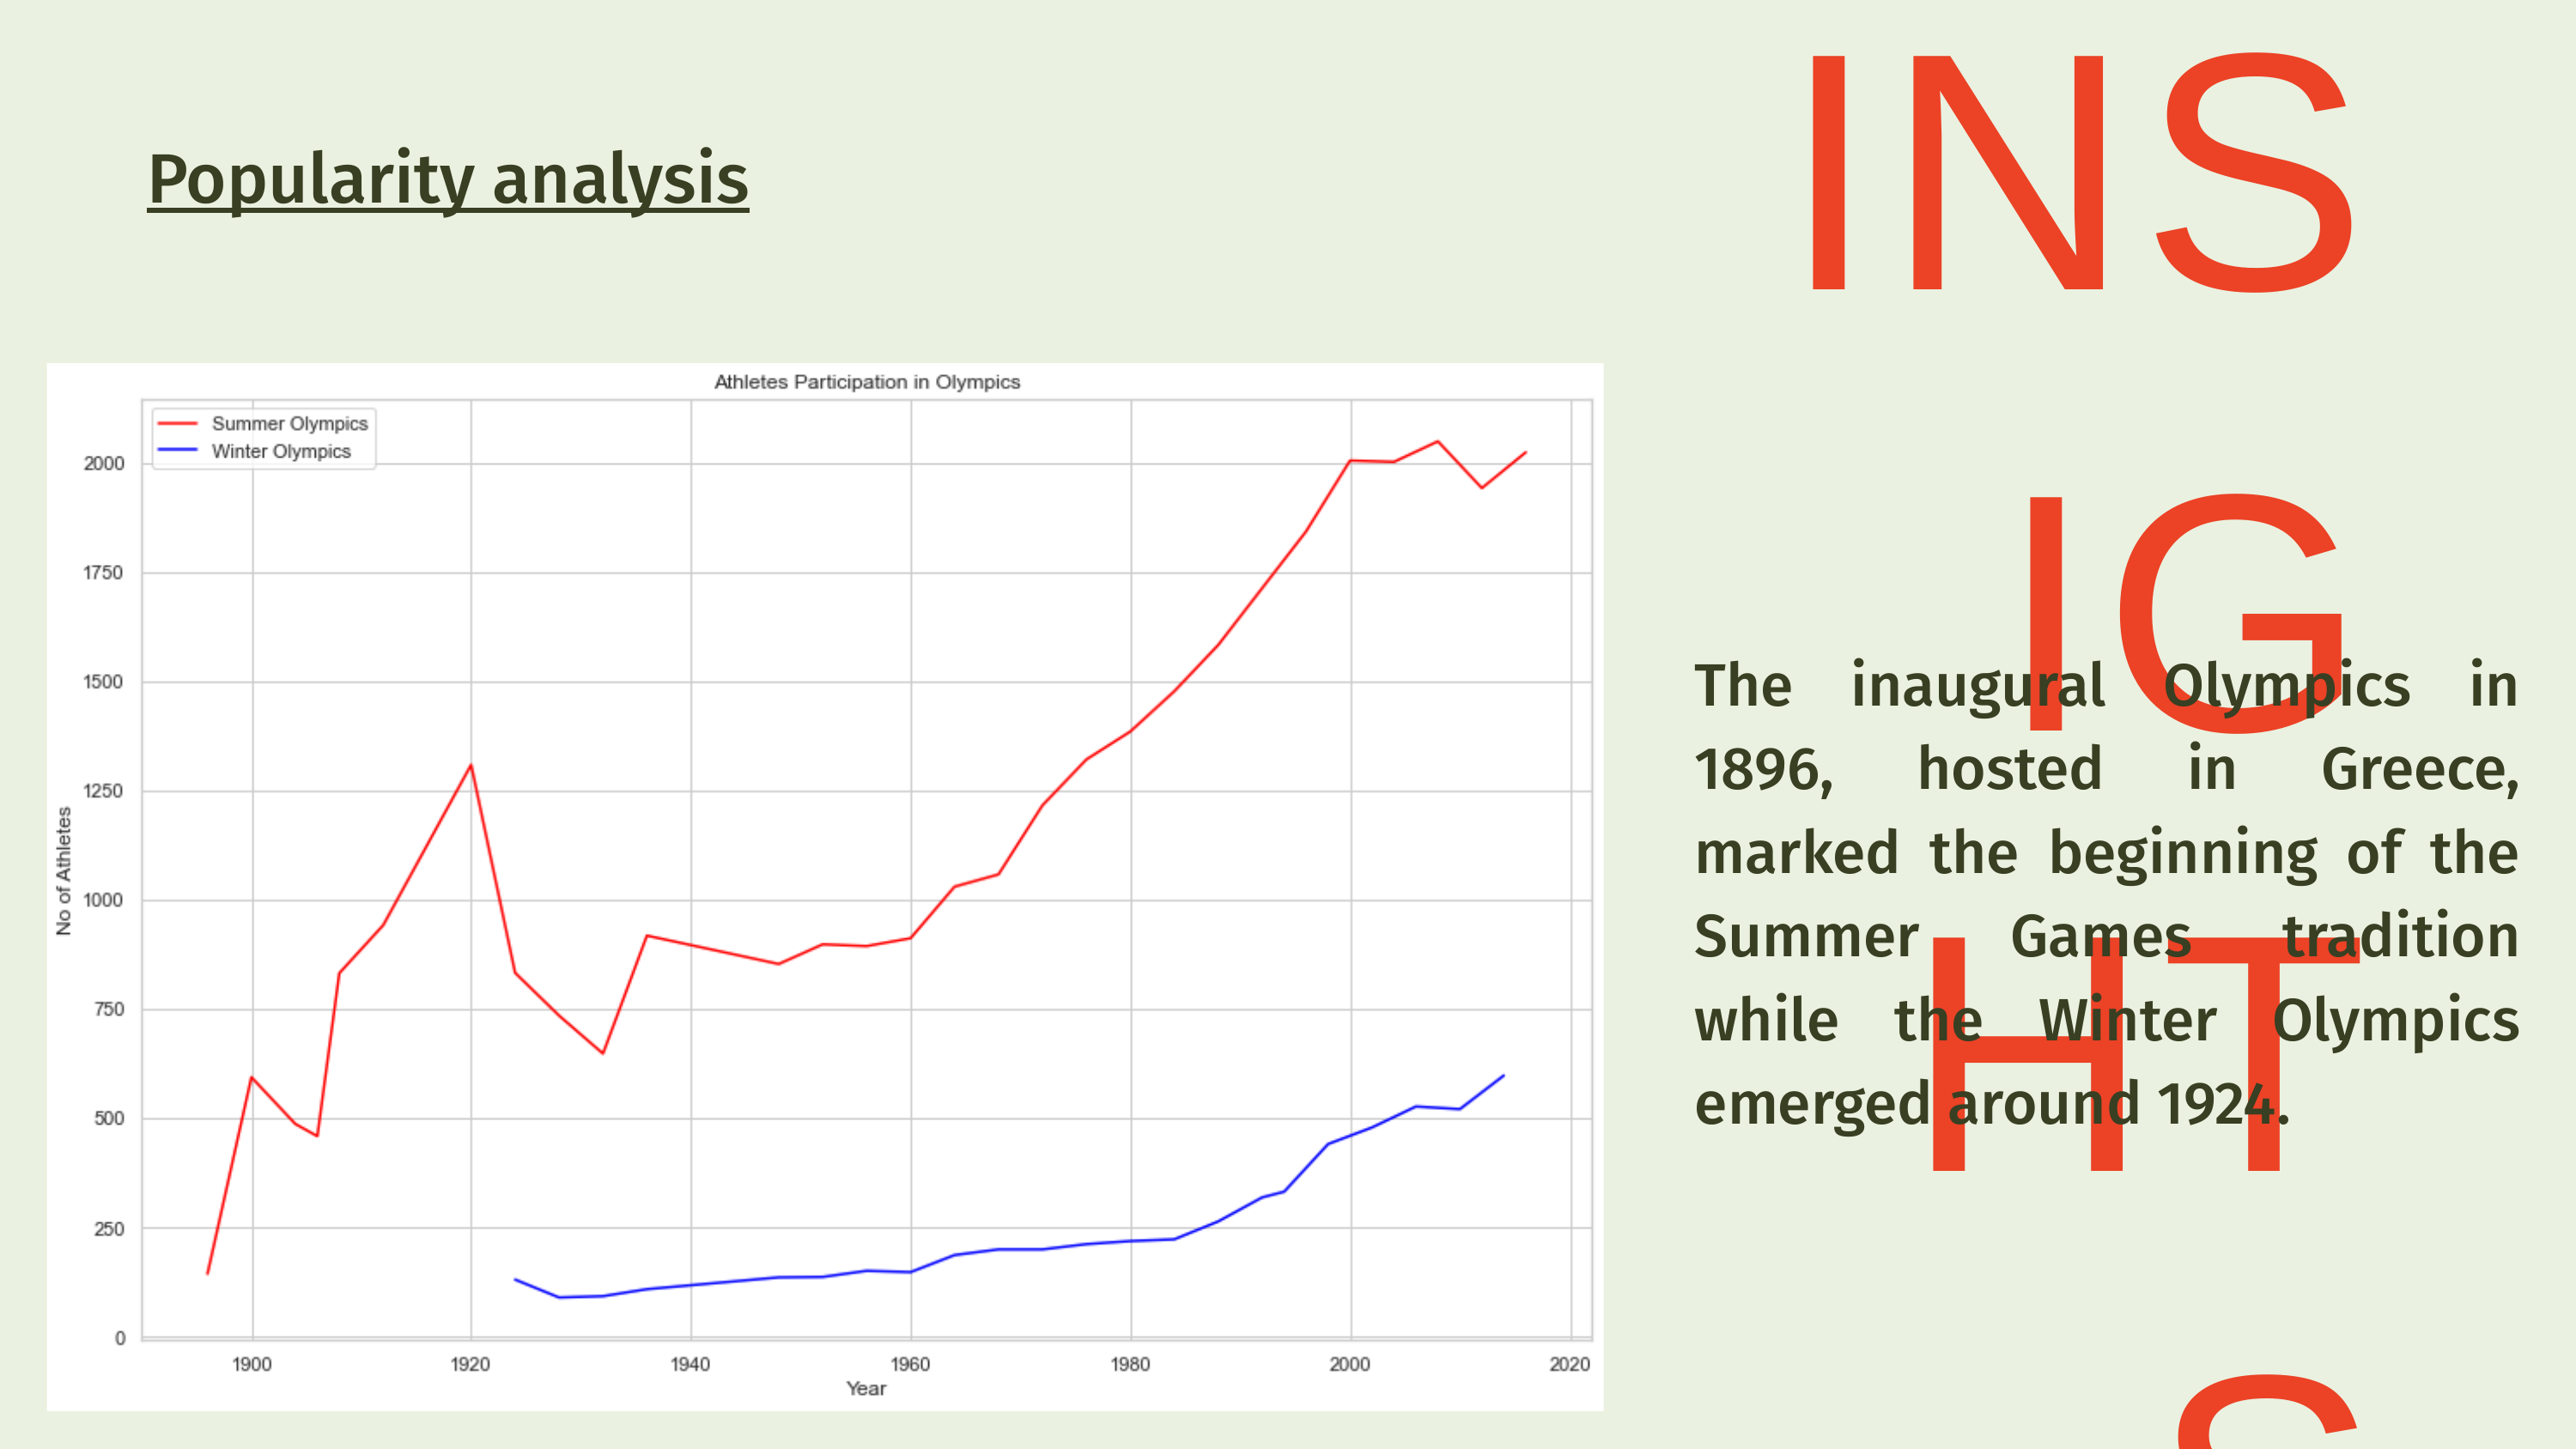

INSIGHTS
Popularity analysis

The inaugural Olympics in 1896, hosted in Greece, marked the beginning of the Summer Games tradition while the Winter Olympics emerged around 1924.